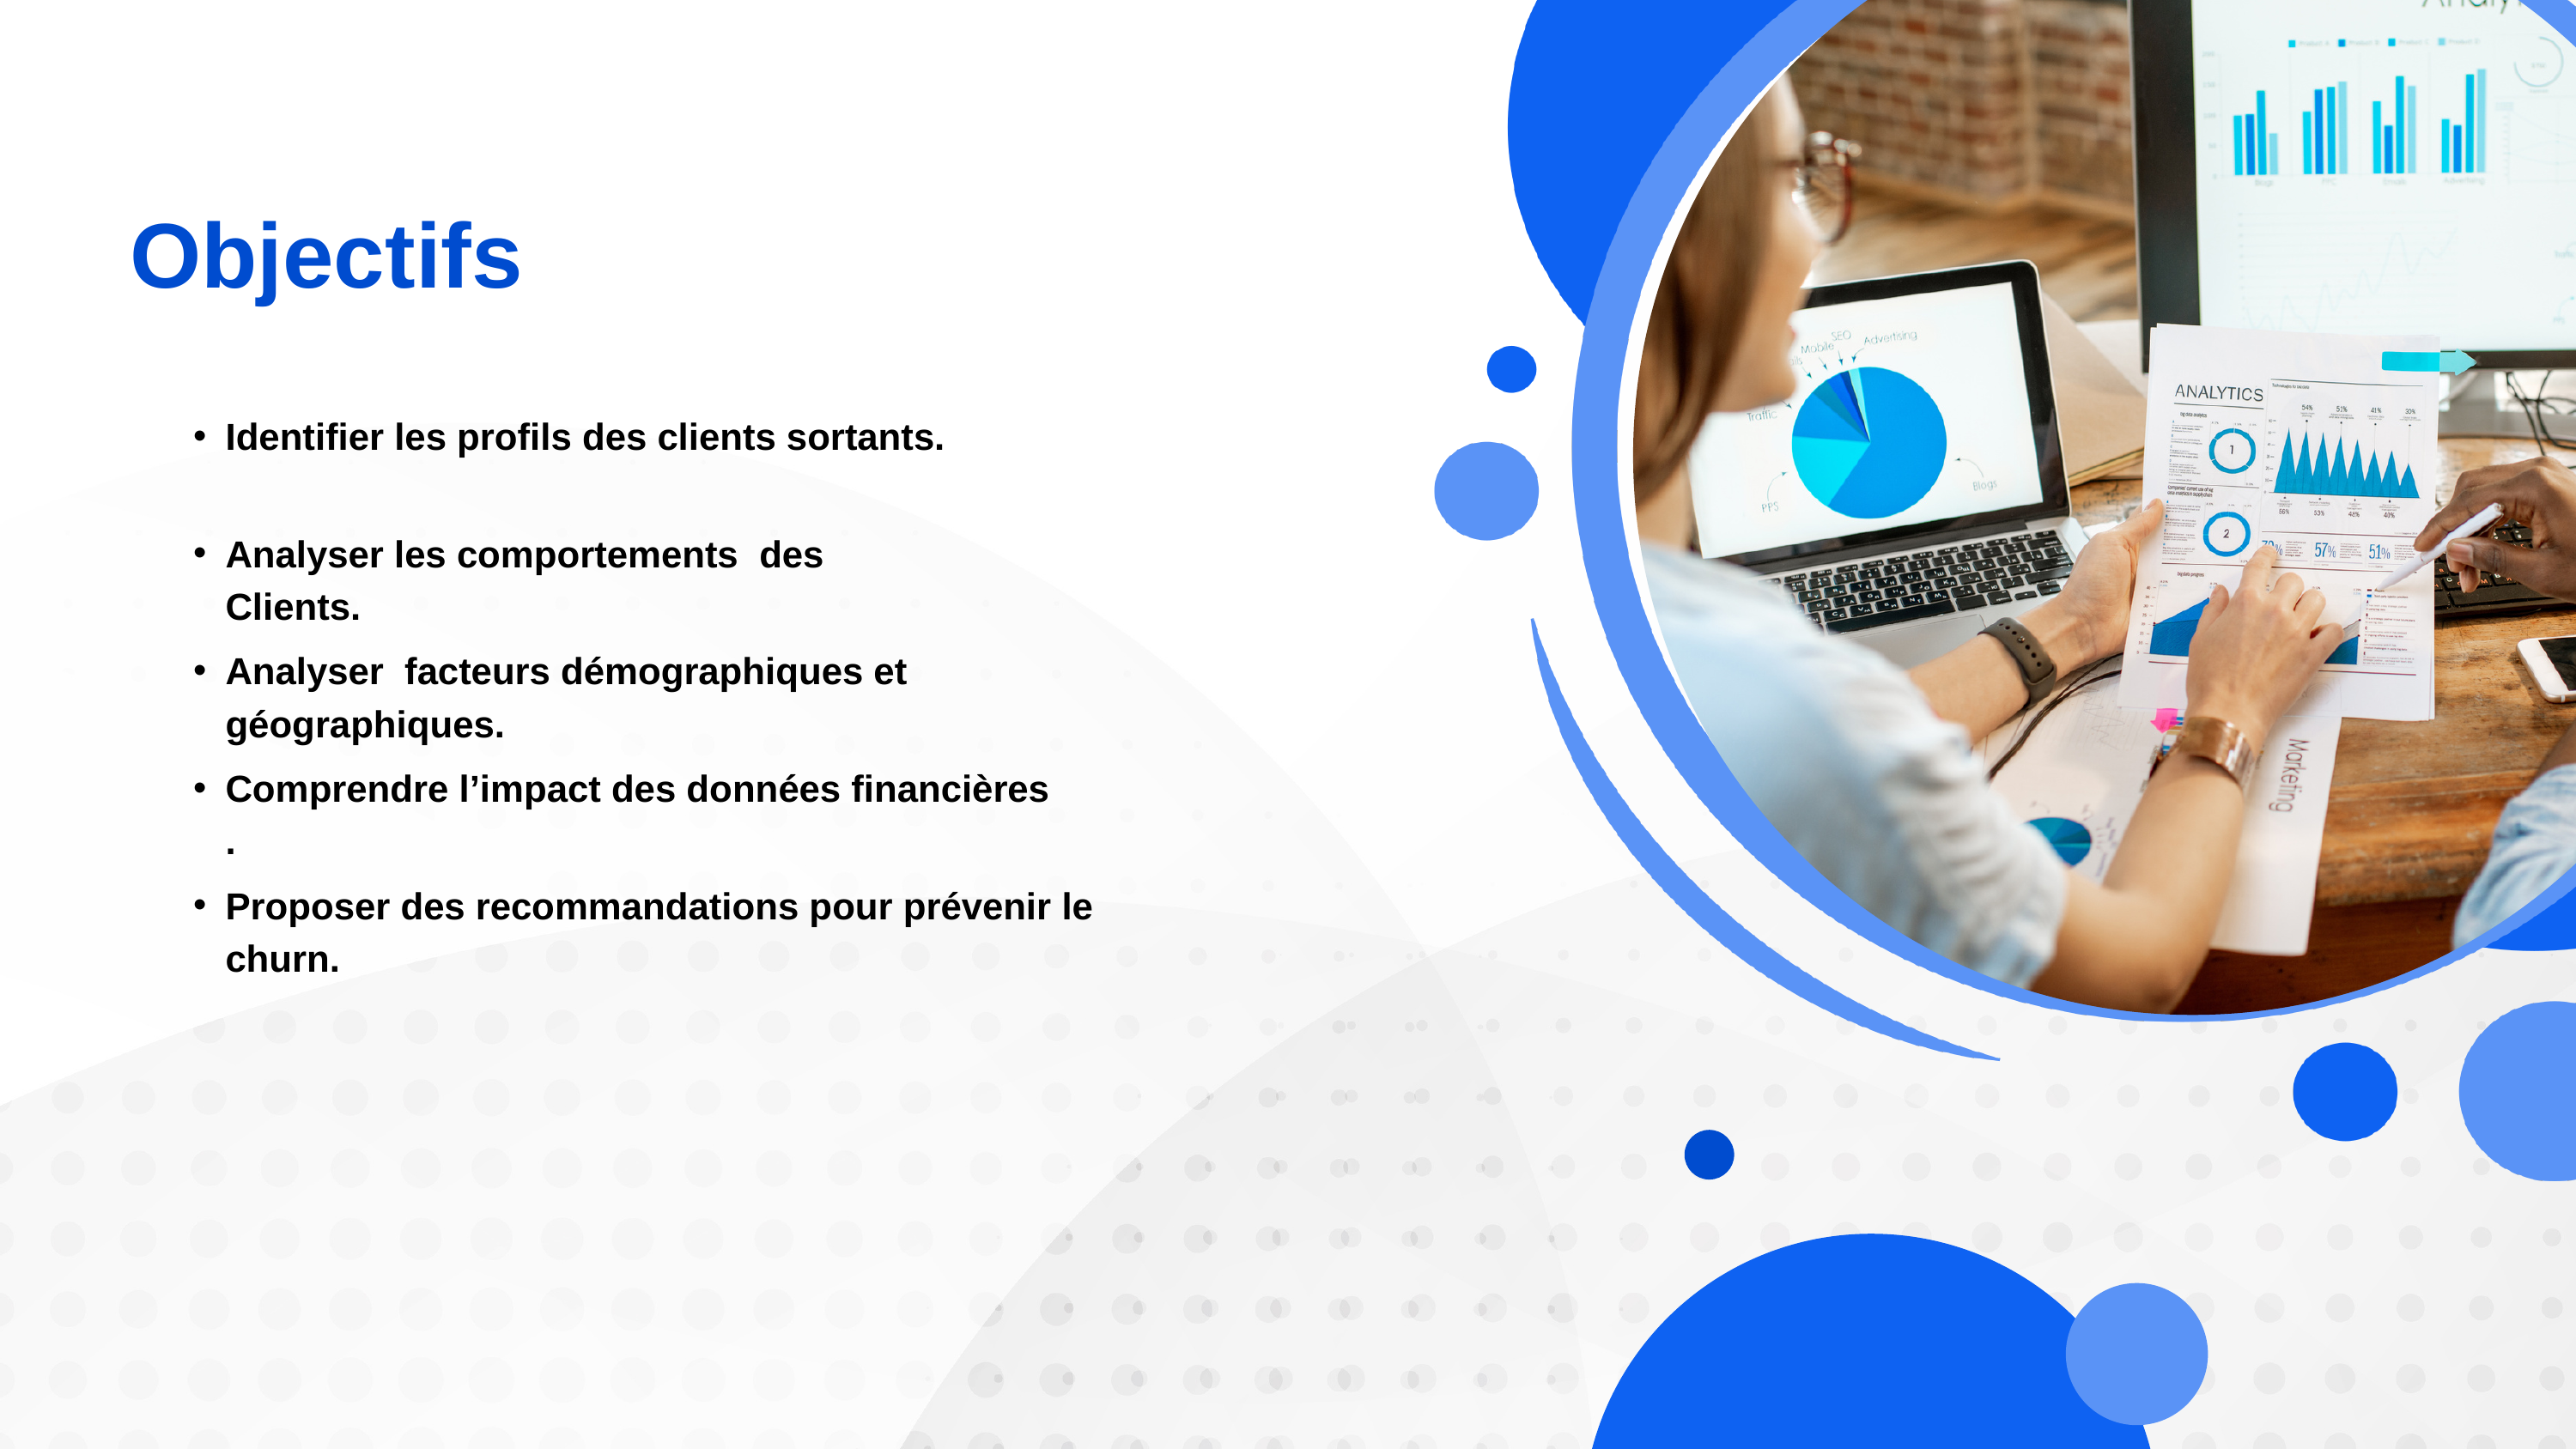

Objectifs
Identifier les profils des clients sortants.
Analyser les comportements  des Clients.
Analyser  facteurs démographiques et géographiques.
Comprendre l’impact des données financières .
Proposer des recommandations pour prévenir le churn.